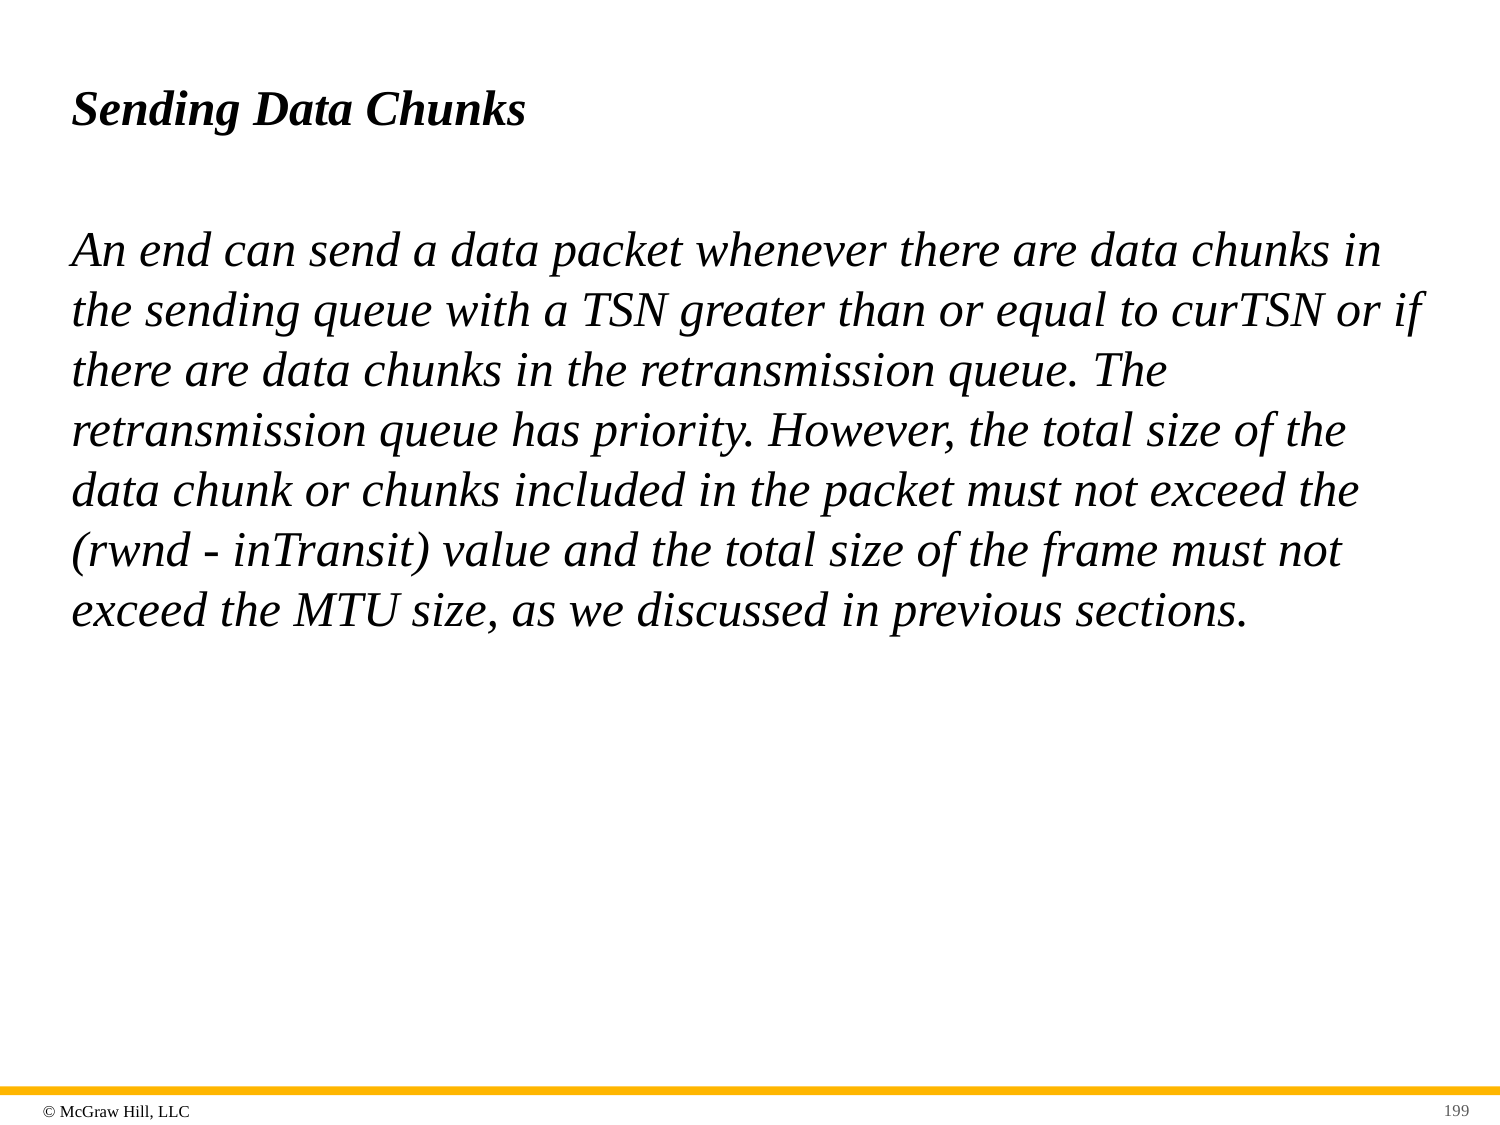

# Sending Data Chunks
An end can send a data packet whenever there are data chunks in the sending queue with a TSN greater than or equal to curTSN or if there are data chunks in the retransmission queue. The retransmission queue has priority. However, the total size of the data chunk or chunks included in the packet must not exceed the (rwnd - inTransit) value and the total size of the frame must not exceed the MTU size, as we discussed in previous sections.
199